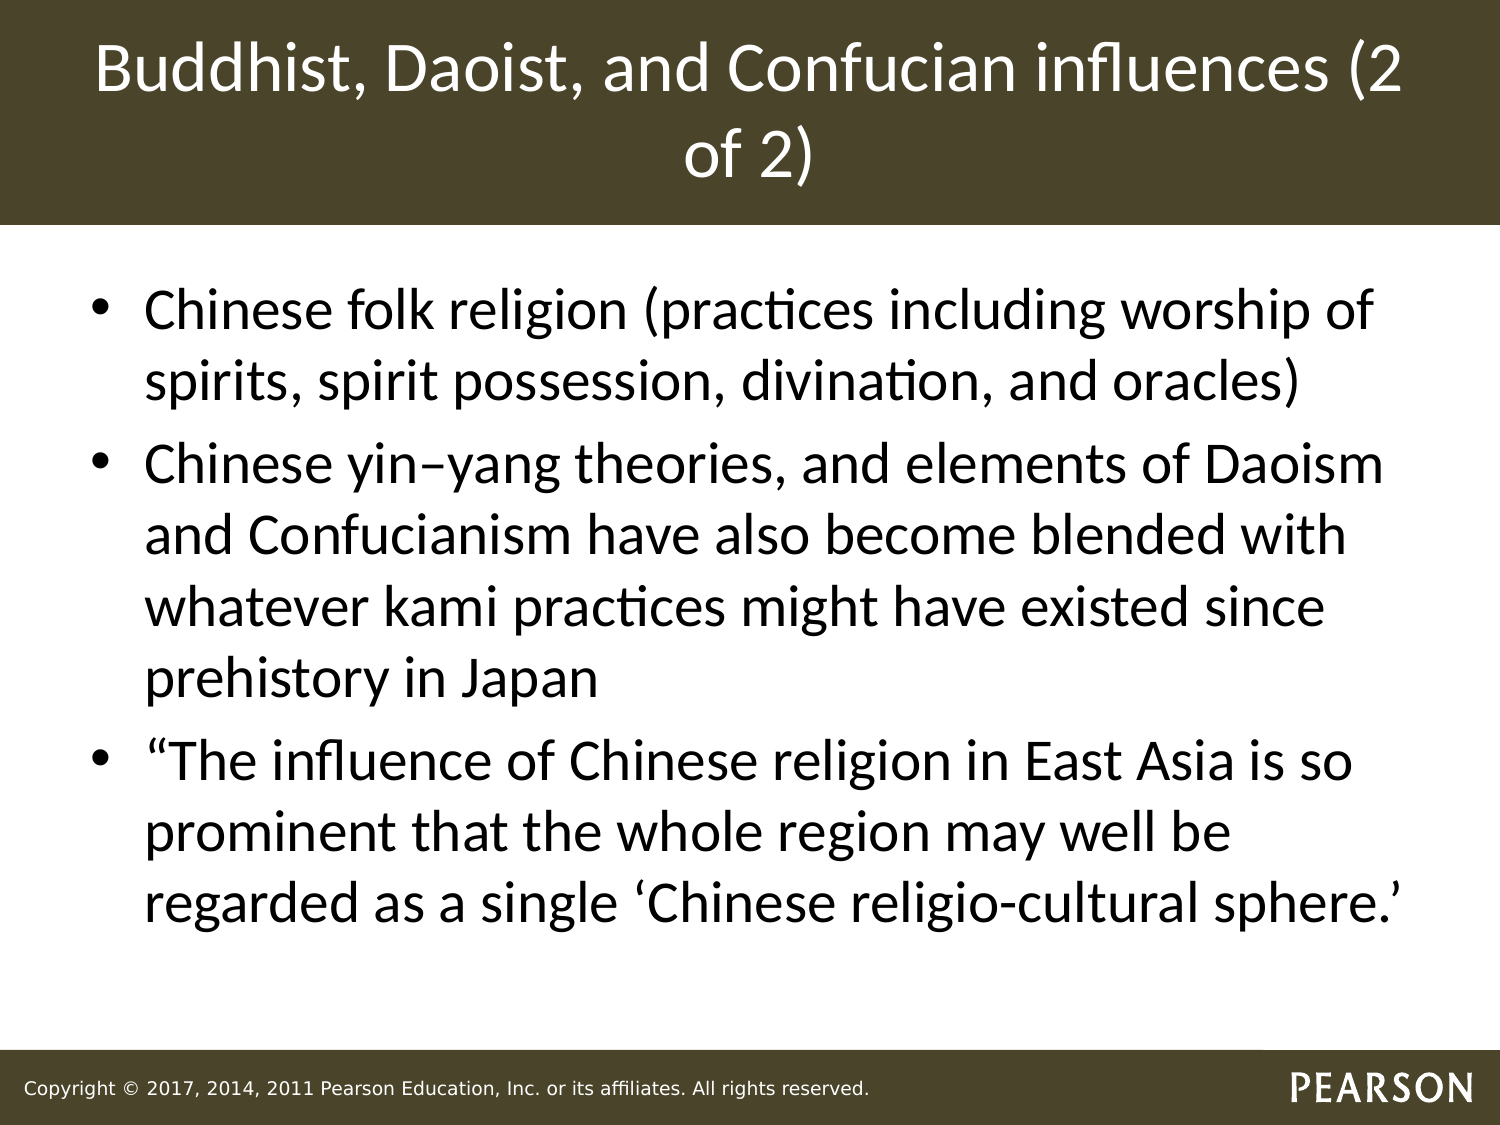

# Buddhist, Daoist, and Confucian influences (2 of 2)
Chinese folk religion (practices including worship of spirits, spirit possession, divination, and oracles)
Chinese yin–yang theories, and elements of Daoism and Confucianism have also become blended with whatever kami practices might have existed since prehistory in Japan
“The influence of Chinese religion in East Asia is so prominent that the whole region may well be regarded as a single ‘Chinese religio-cultural sphere.’